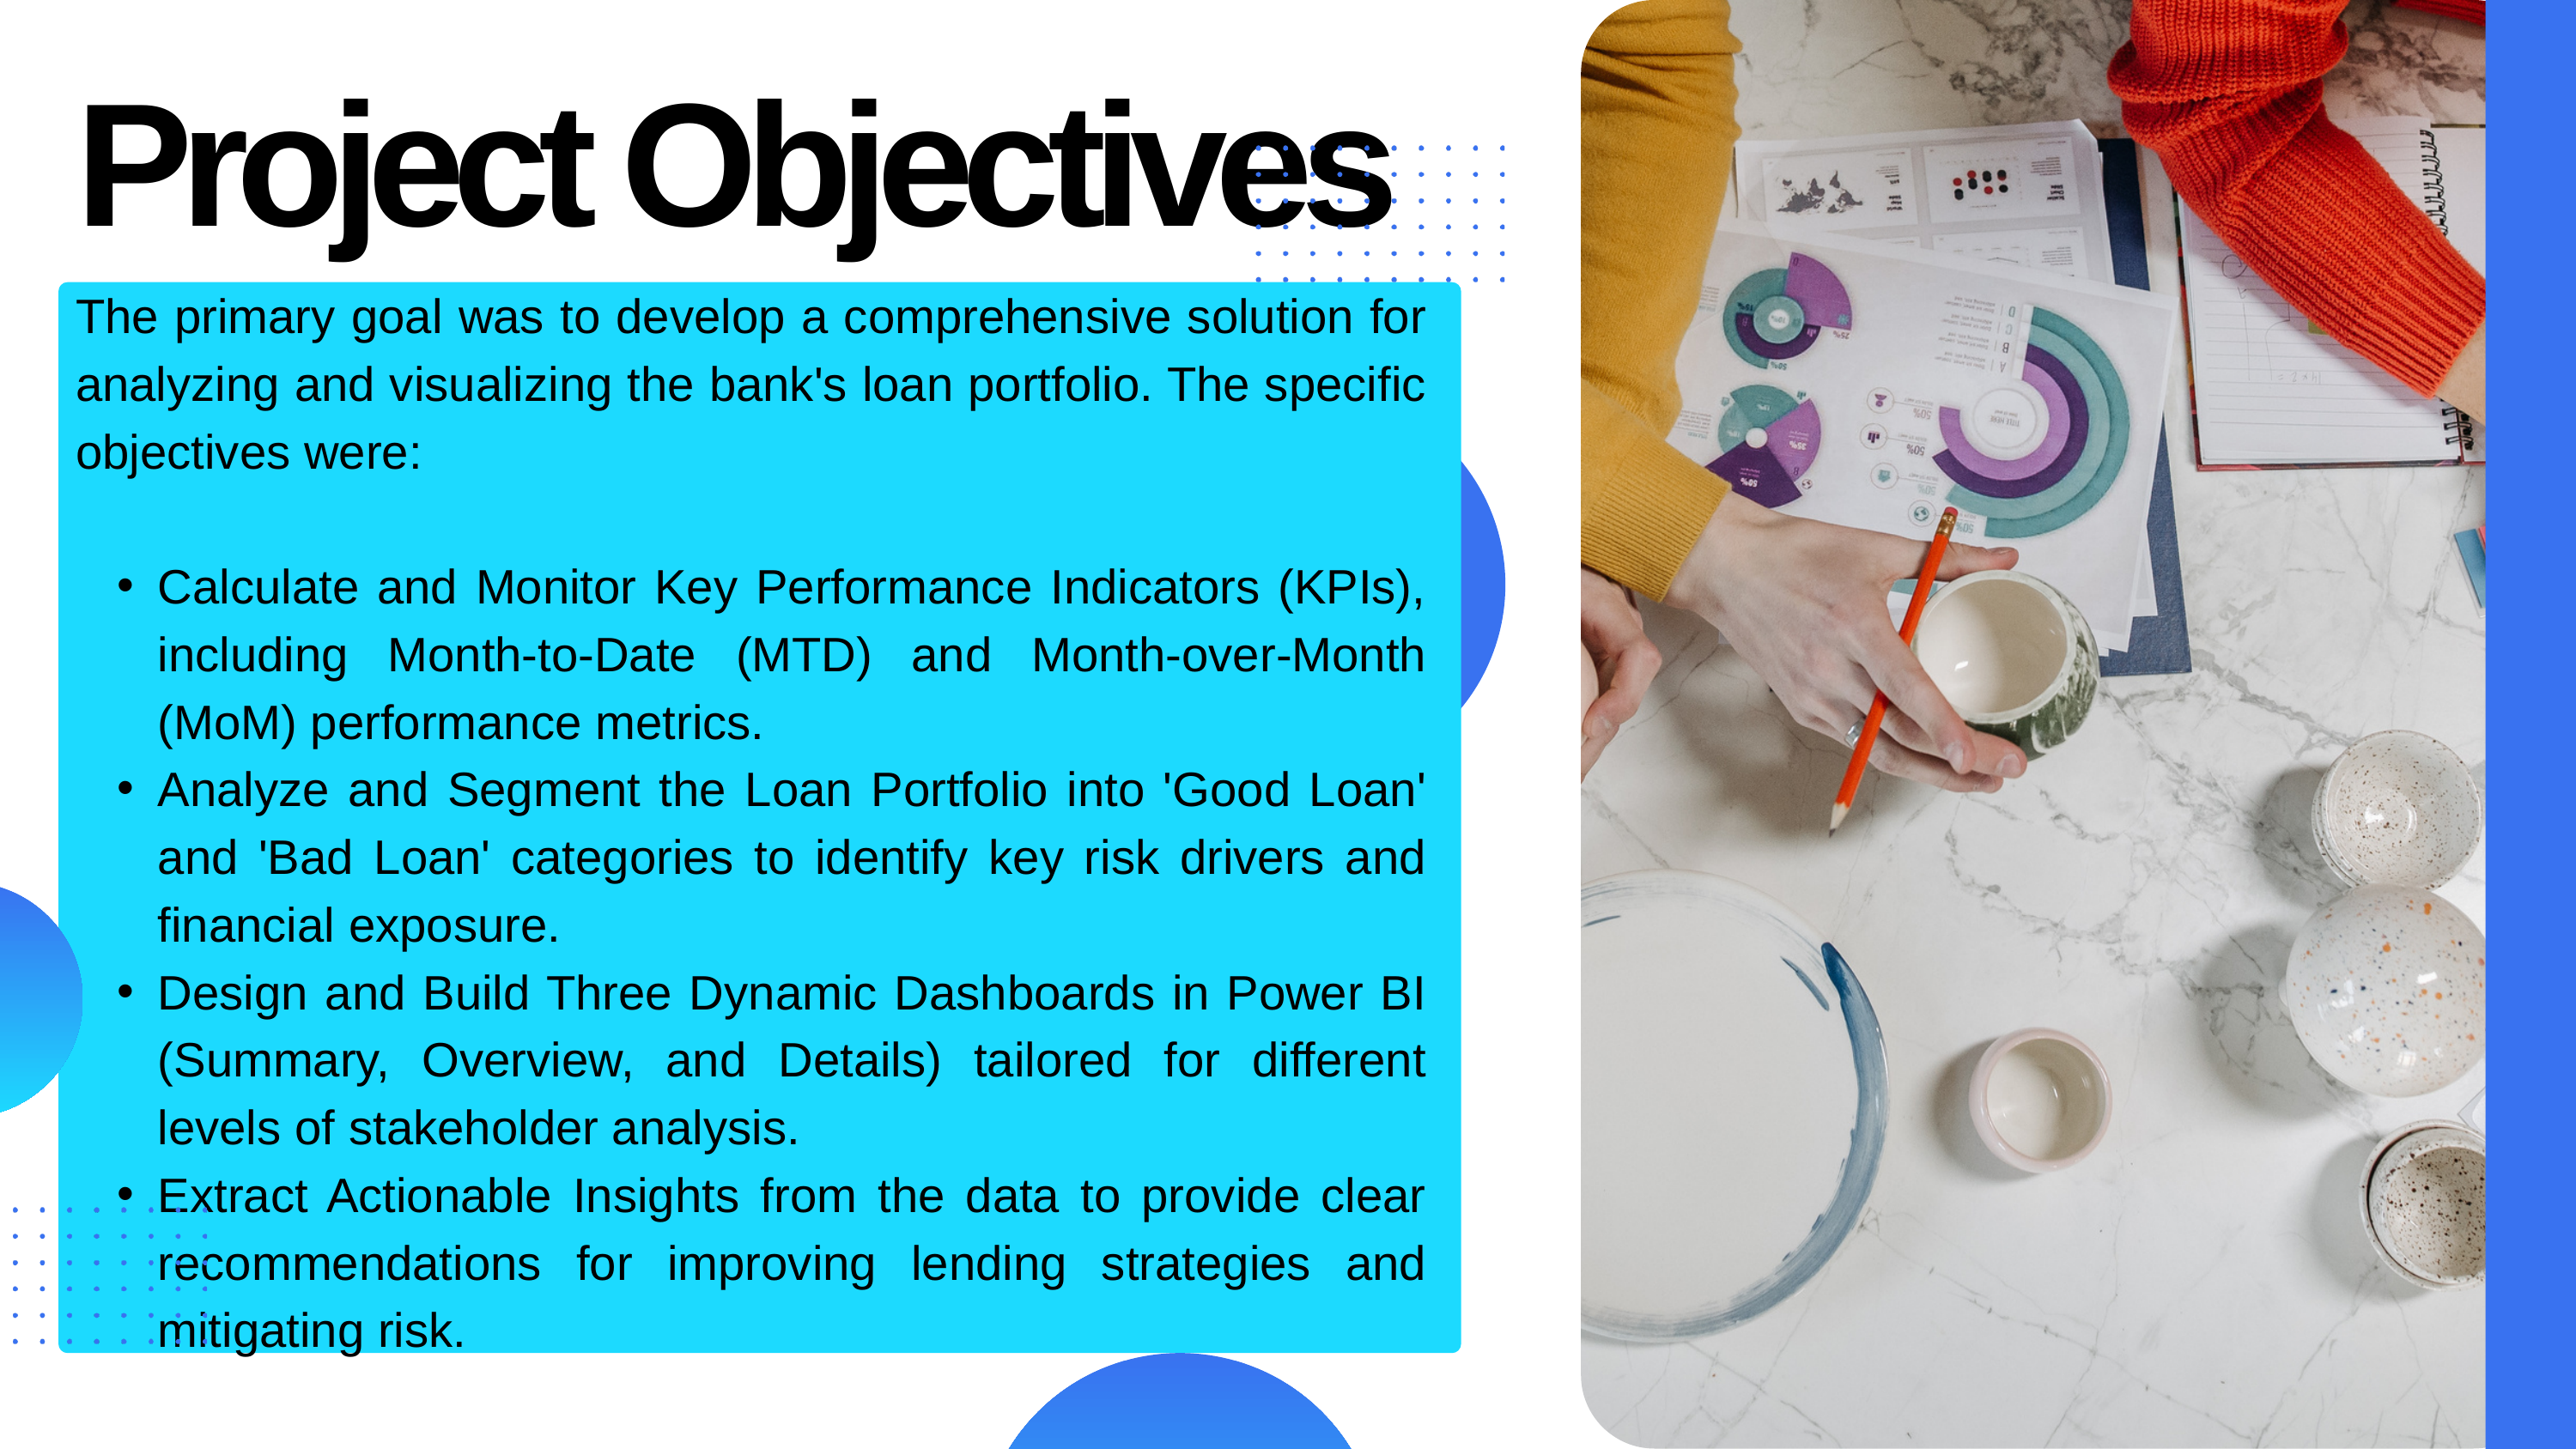

Project Objectives

The primary goal was to develop a comprehensive solution for analyzing and visualizing the bank's loan portfolio. The specific objectives were:

Calculate and Monitor Key Performance Indicators (KPIs), including Month-to-Date (MTD) and Month-over-Month (MoM) performance metrics.
Analyze and Segment the Loan Portfolio into 'Good Loan' and 'Bad Loan' categories to identify key risk drivers and financial exposure.
Design and Build Three Dynamic Dashboards in Power BI (Summary, Overview, and Details) tailored for different levels of stakeholder analysis.
Extract Actionable Insights from the data to provide clear recommendations for improving lending strategies and mitigating risk.